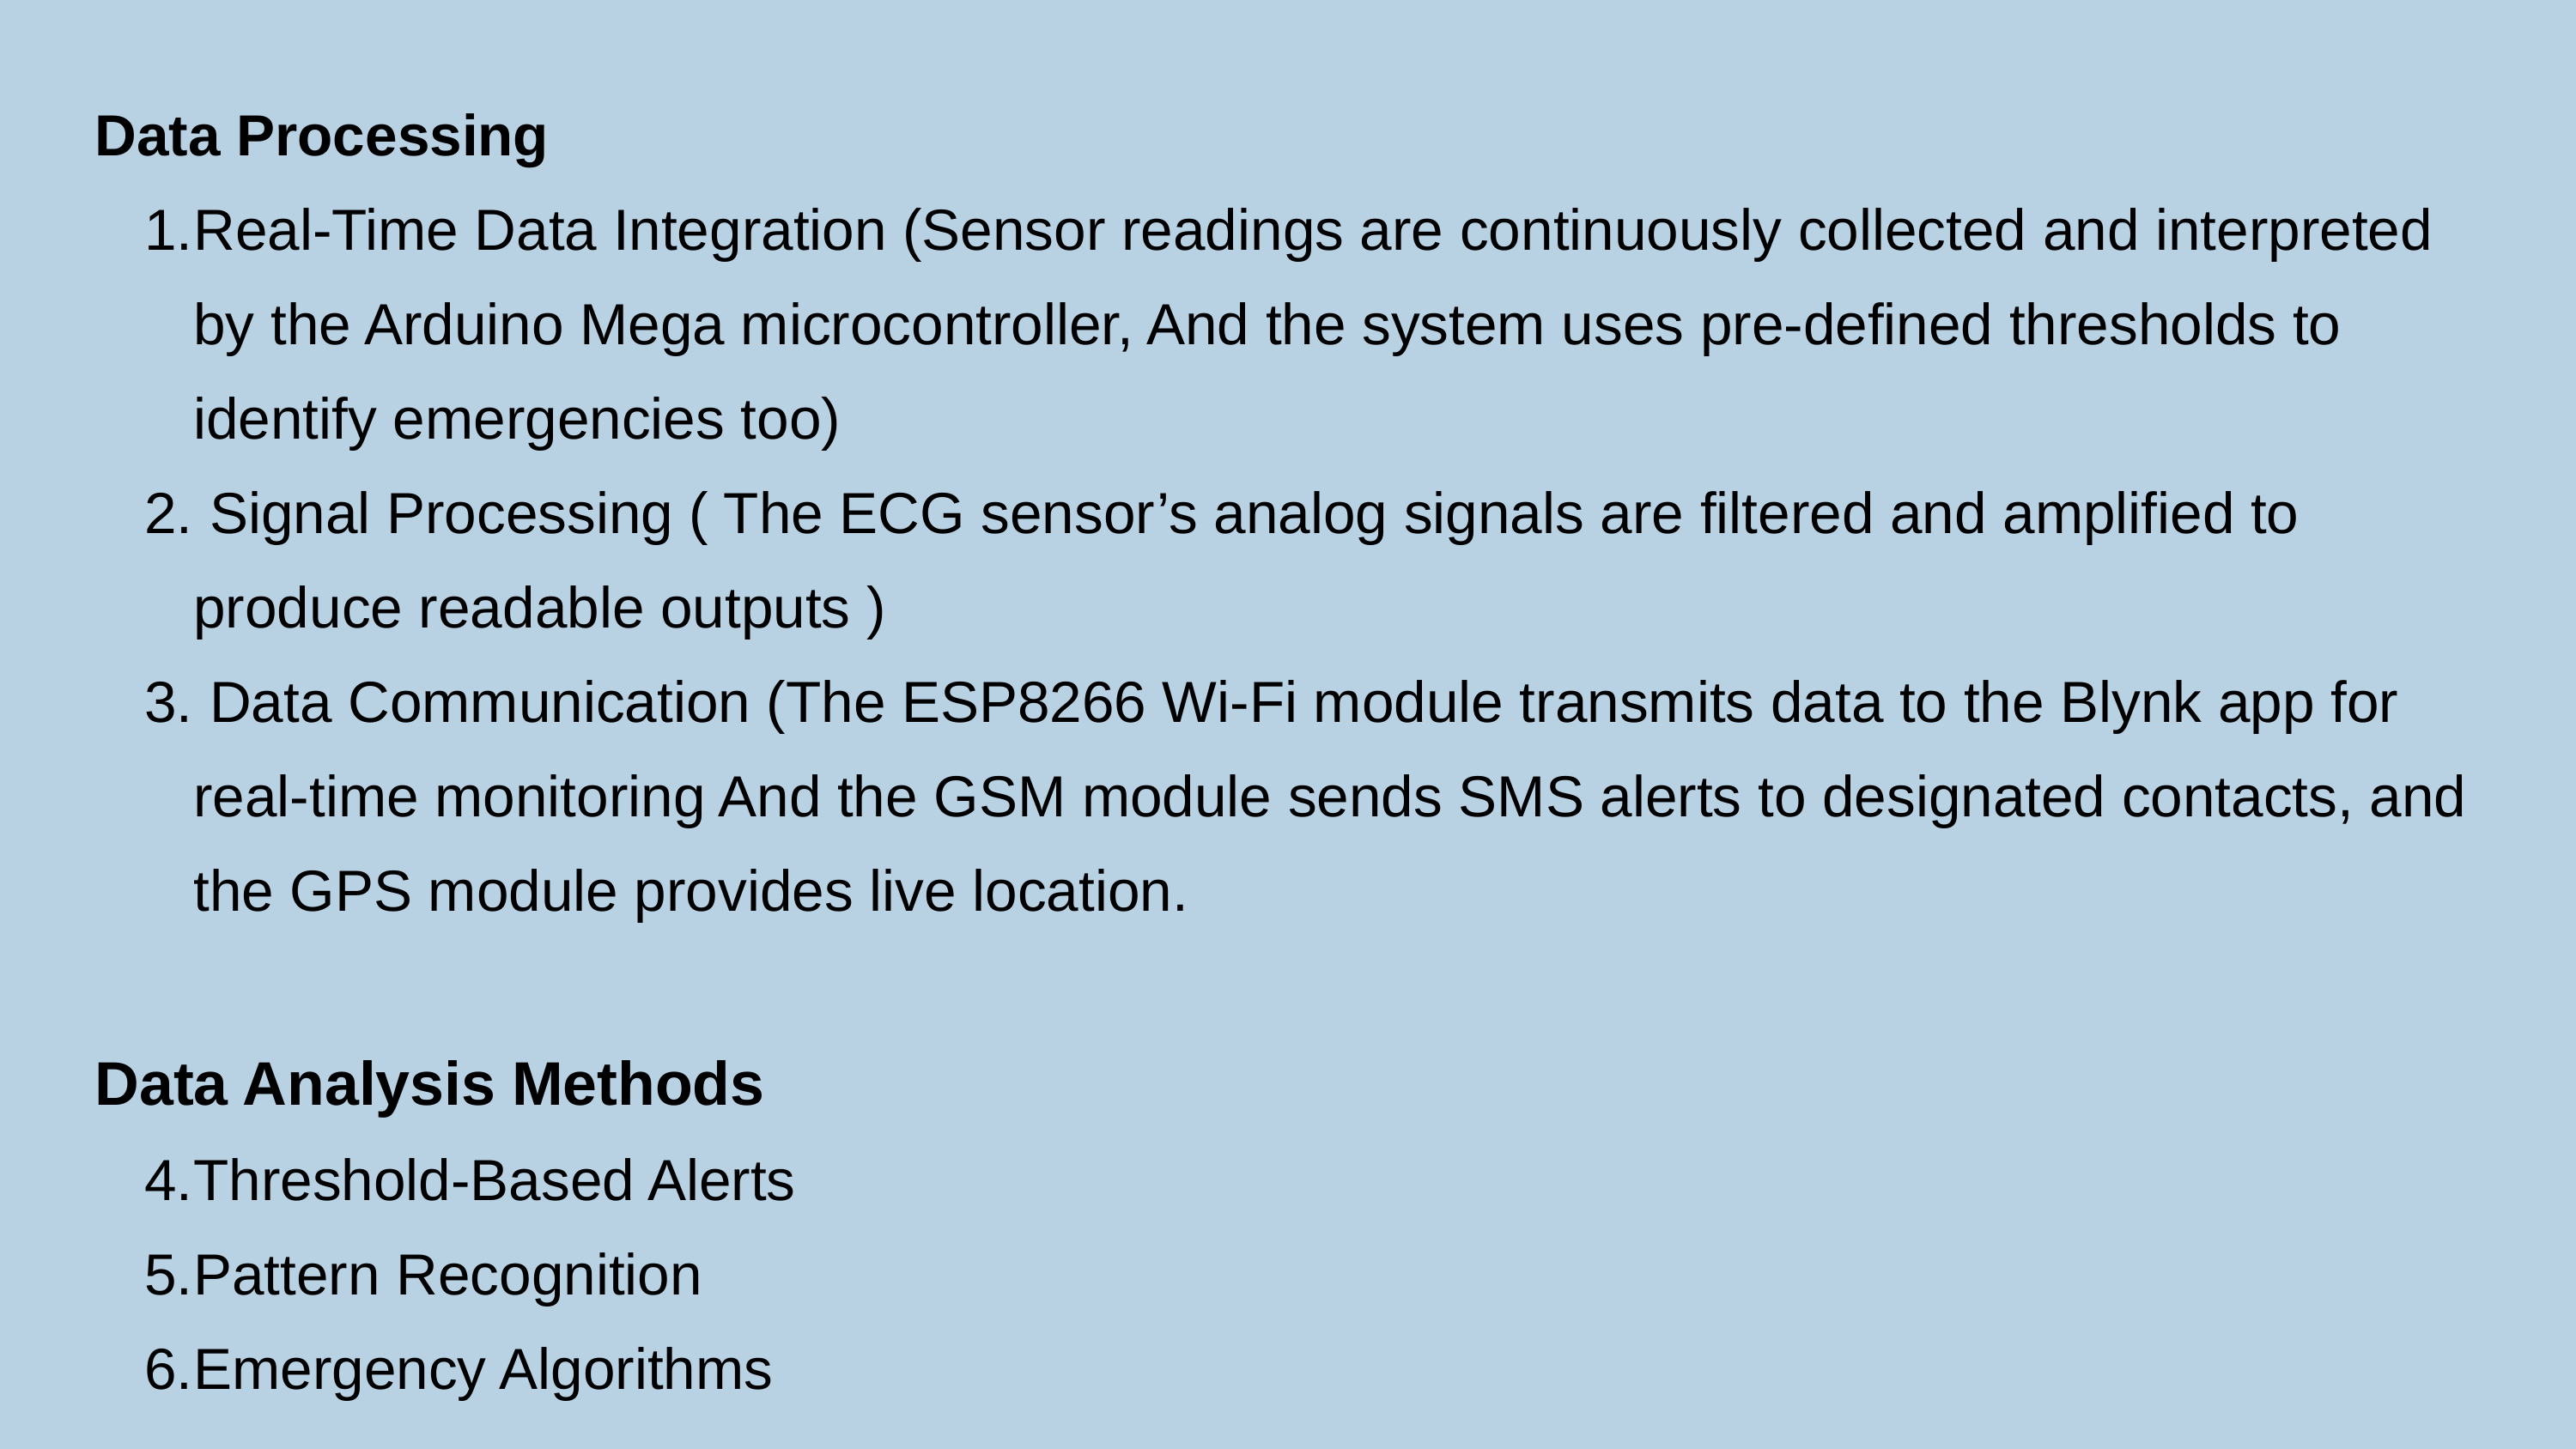

Data Processing
Real-Time Data Integration (Sensor readings are continuously collected and interpreted by the Arduino Mega microcontroller, And the system uses pre-defined thresholds to identify emergencies too)
 Signal Processing ( The ECG sensor’s analog signals are filtered and amplified to produce readable outputs )
 Data Communication (The ESP8266 Wi-Fi module transmits data to the Blynk app for real-time monitoring And the GSM module sends SMS alerts to designated contacts, and the GPS module provides live location.

Data Analysis Methods
Threshold-Based Alerts
Pattern Recognition
Emergency Algorithms